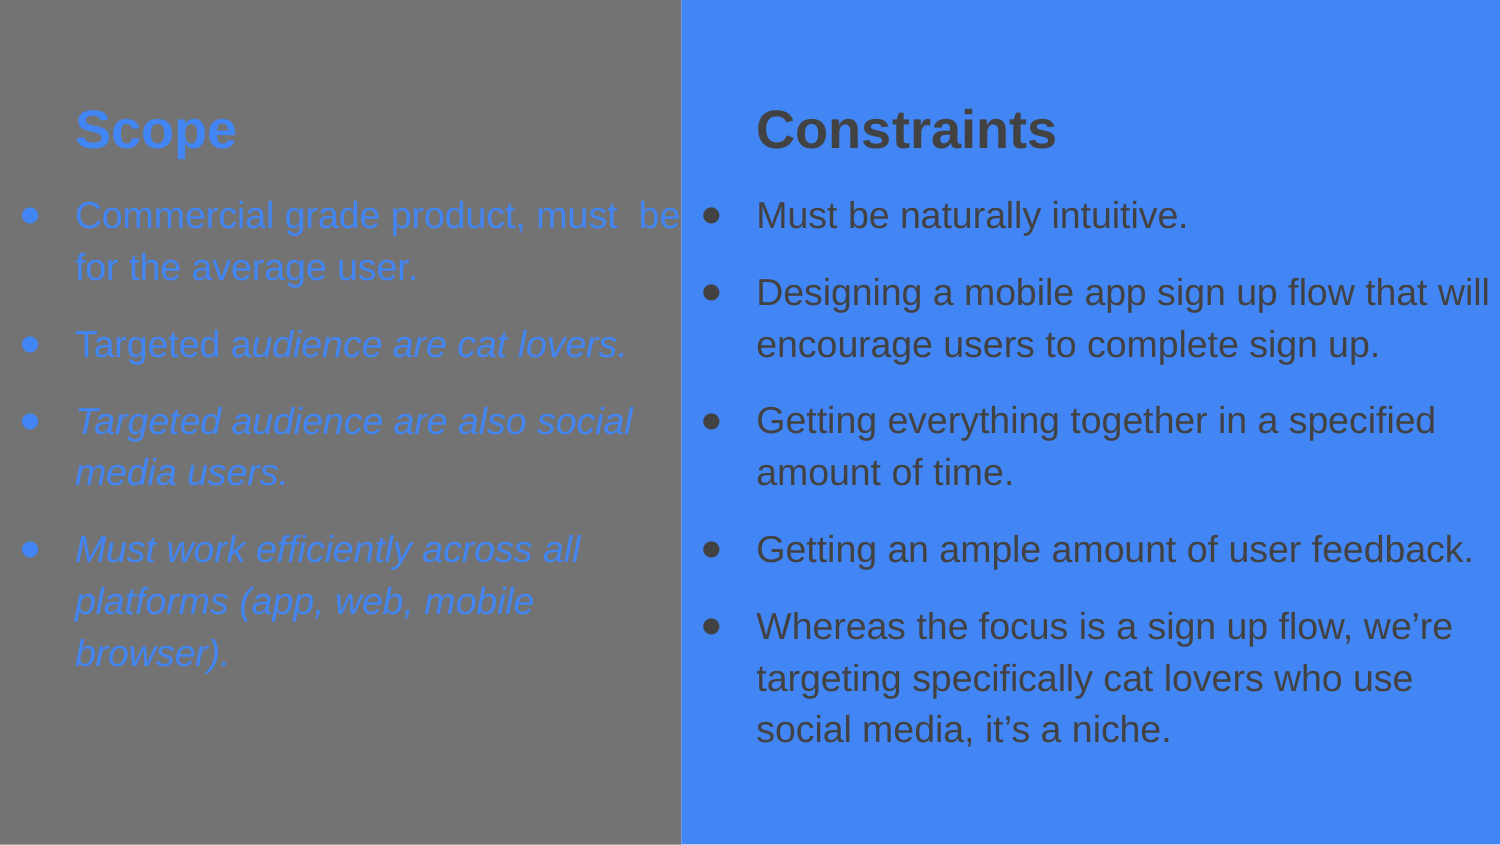

Constraints
Must be naturally intuitive.
Designing a mobile app sign up flow that will encourage users to complete sign up.
Getting everything together in a specified amount of time.
Getting an ample amount of user feedback.
Whereas the focus is a sign up flow, we’re targeting specifically cat lovers who use social media, it’s a niche.

Scope
Commercial grade product, must  be for the average user.
Targeted audience are cat lovers.
Targeted audience are also social media users.
Must work efficiently across all platforms (app, web, mobile browser).
5